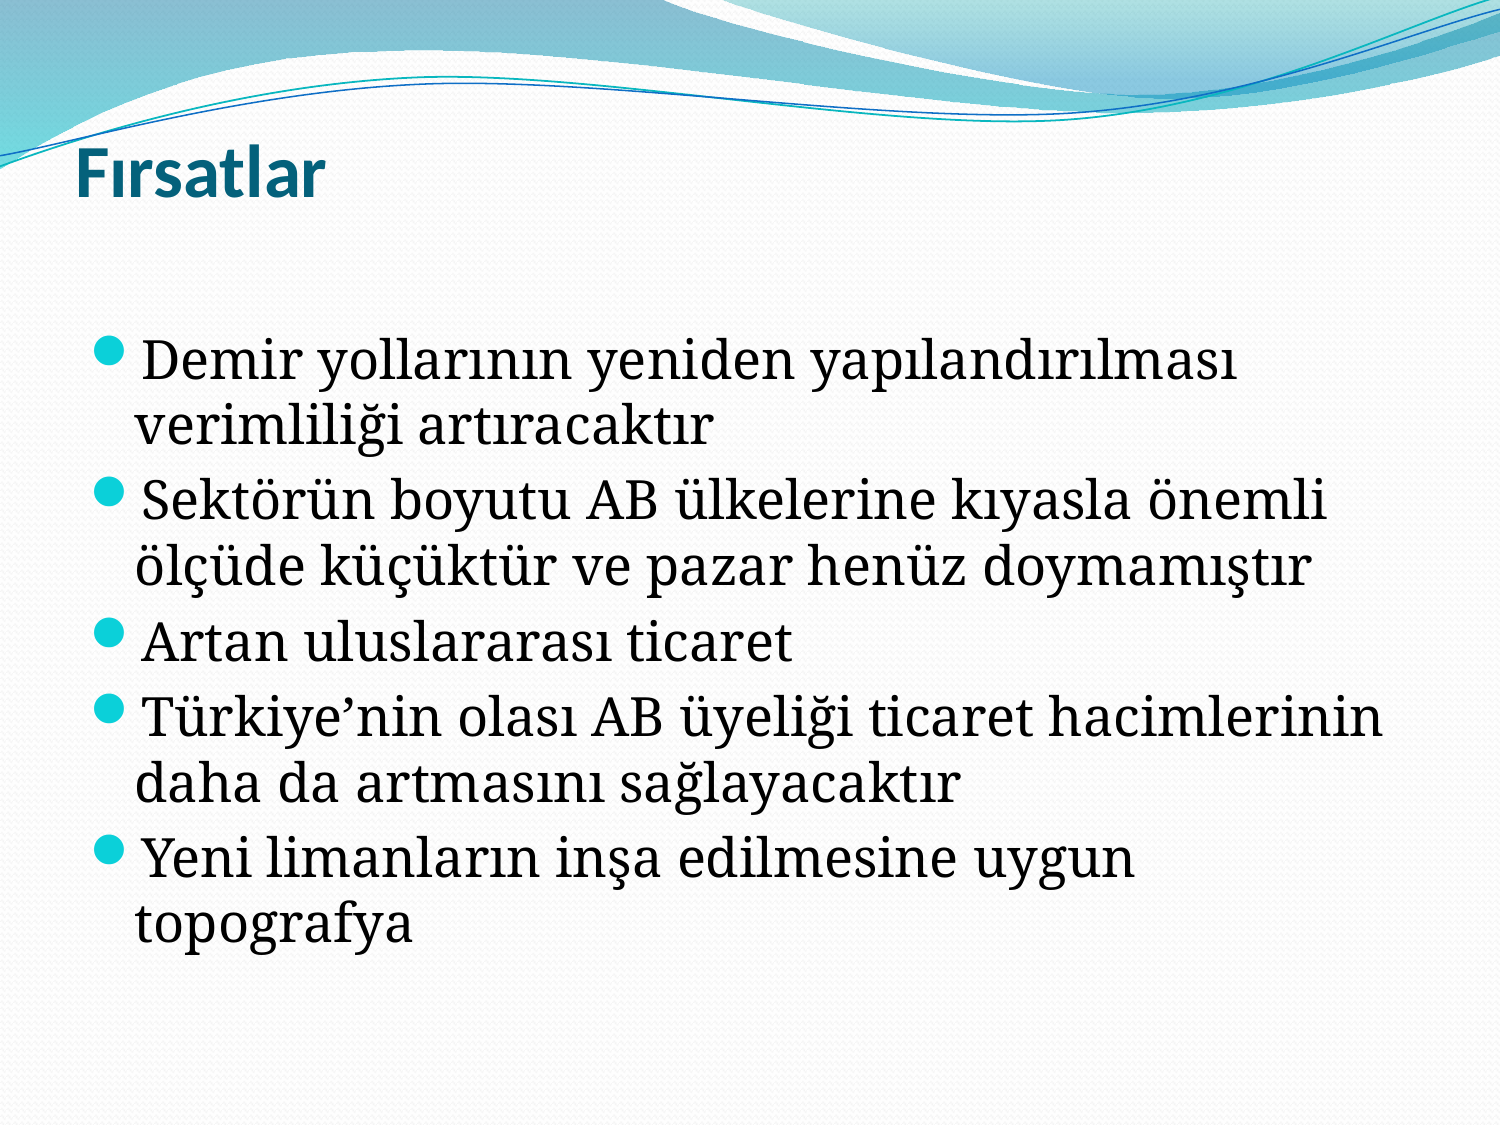

# Fırsatlar
Demir yollarının yeniden yapılandırılması verimliliği artıracaktır
Sektörün boyutu AB ülkelerine kıyasla önemli ölçüde küçüktür ve pazar henüz doymamıştır
Artan uluslararası ticaret
Türkiye’nin olası AB üyeliği ticaret hacimlerinin daha da artmasını sağlayacaktır
Yeni limanların inşa edilmesine uygun topografya